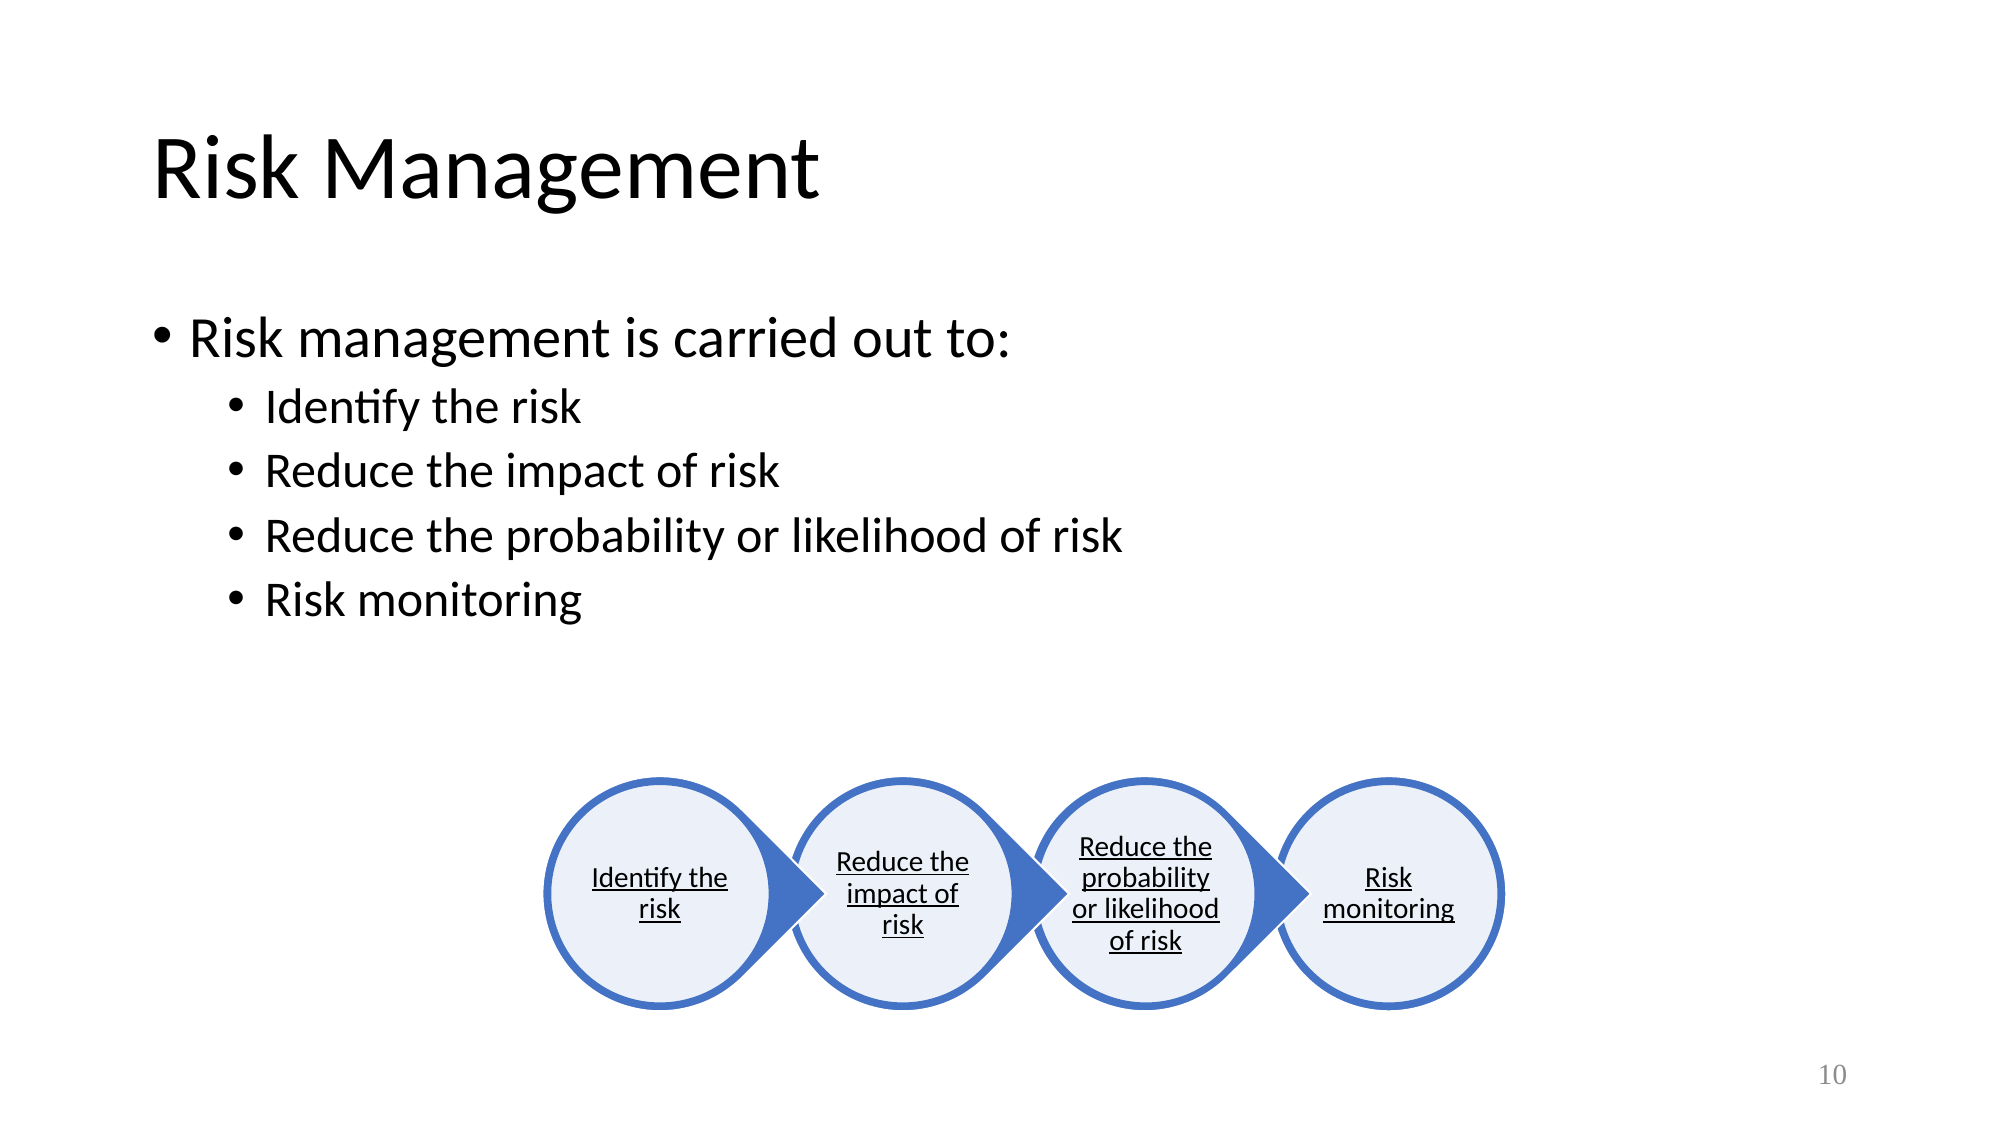

# Risk Management
Risk management is carried out to:
Identify the risk
Reduce the impact of risk
Reduce the probability or likelihood of risk
Risk monitoring

Risk monitoring
Reduce the probability or likelihood of risk
Reduce the impact of risk
Identify the risk
10